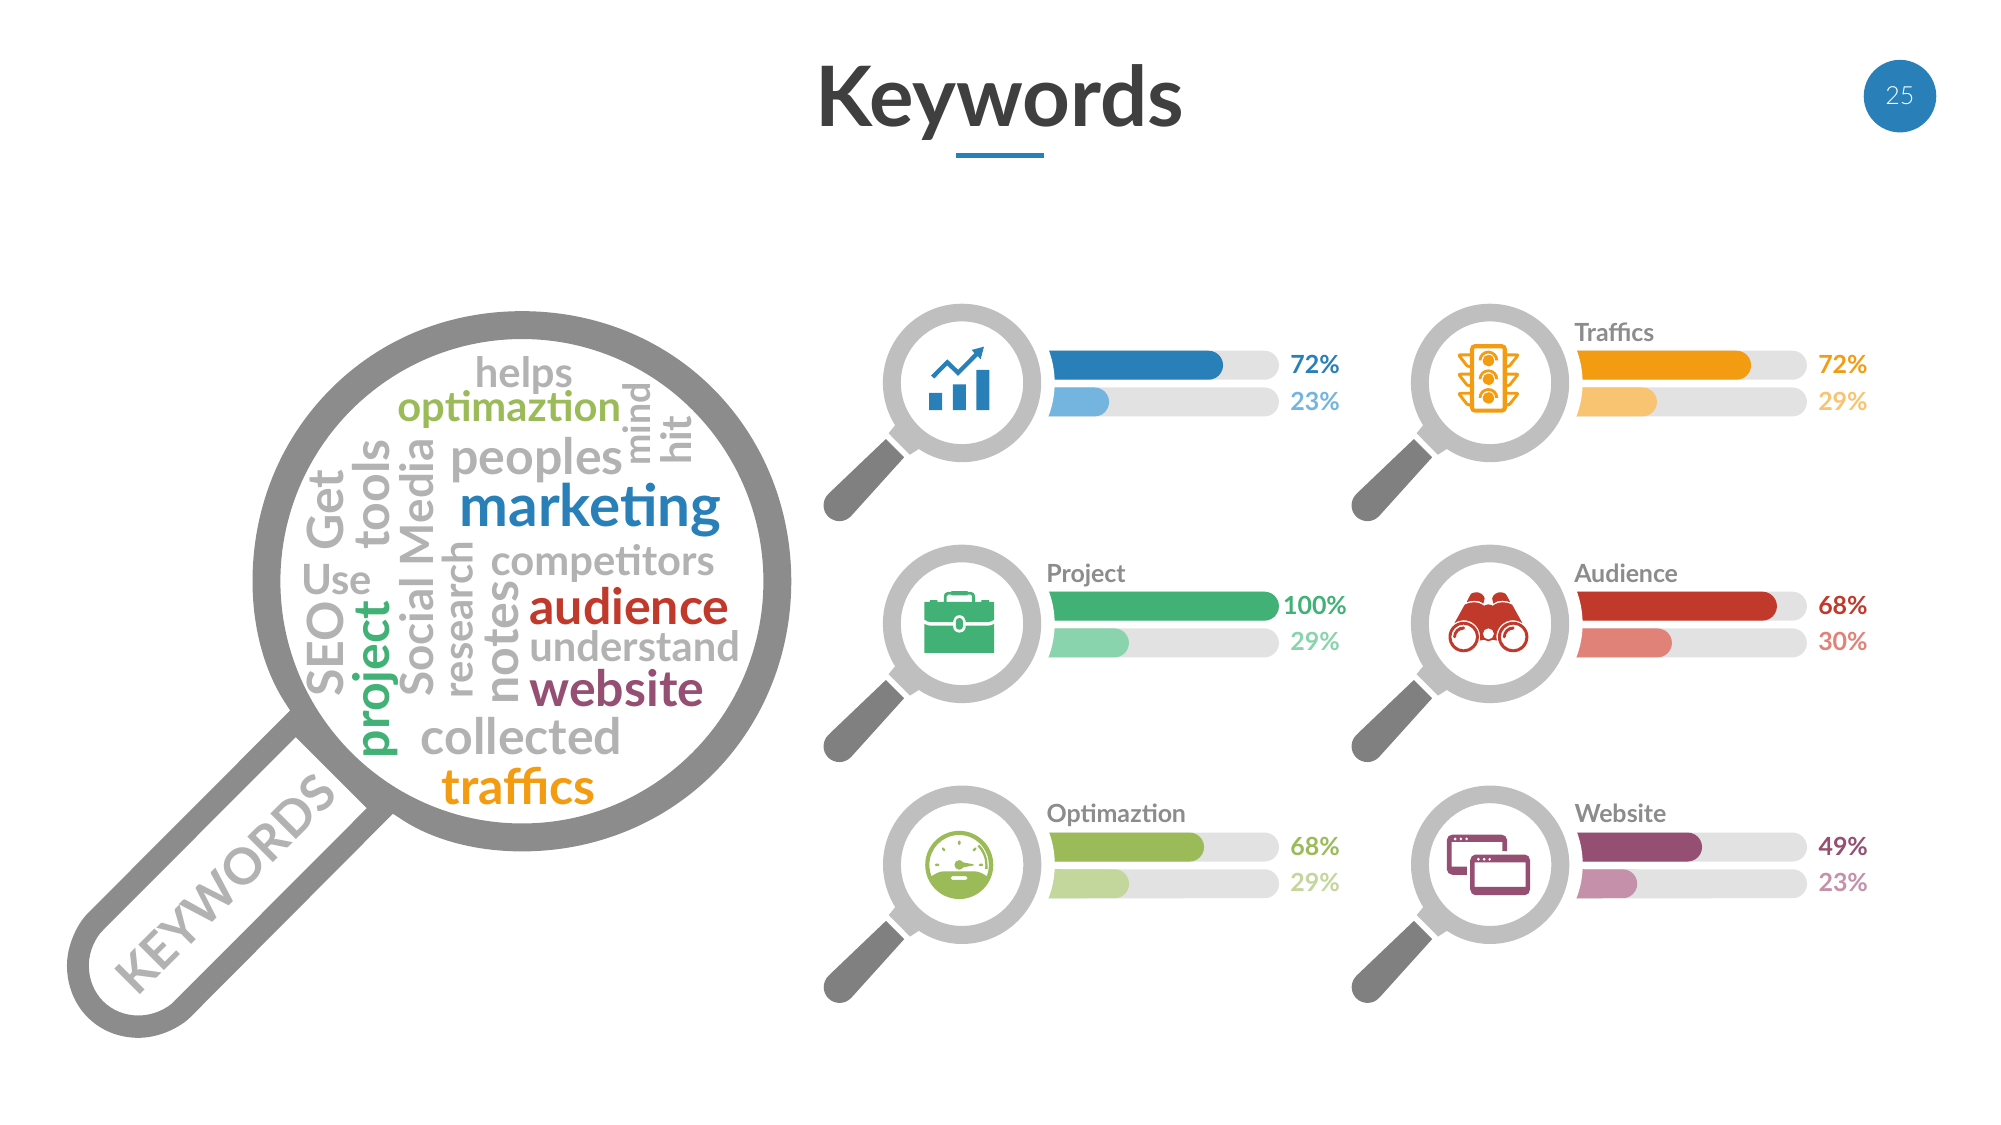

# Keywords
25

Traffics
helps

72%
72%

optimaztion
23%
29%

mind
hit
peoples
tools
marketing
Get
competitors

Social Media

Use
Project
Audience
audience
research
100%
68%

notes
SEO
understand
29%
30%

project
website
collected
traffics

Optimaztion
Website
68%
49%

KEYWORDS
29%
23%